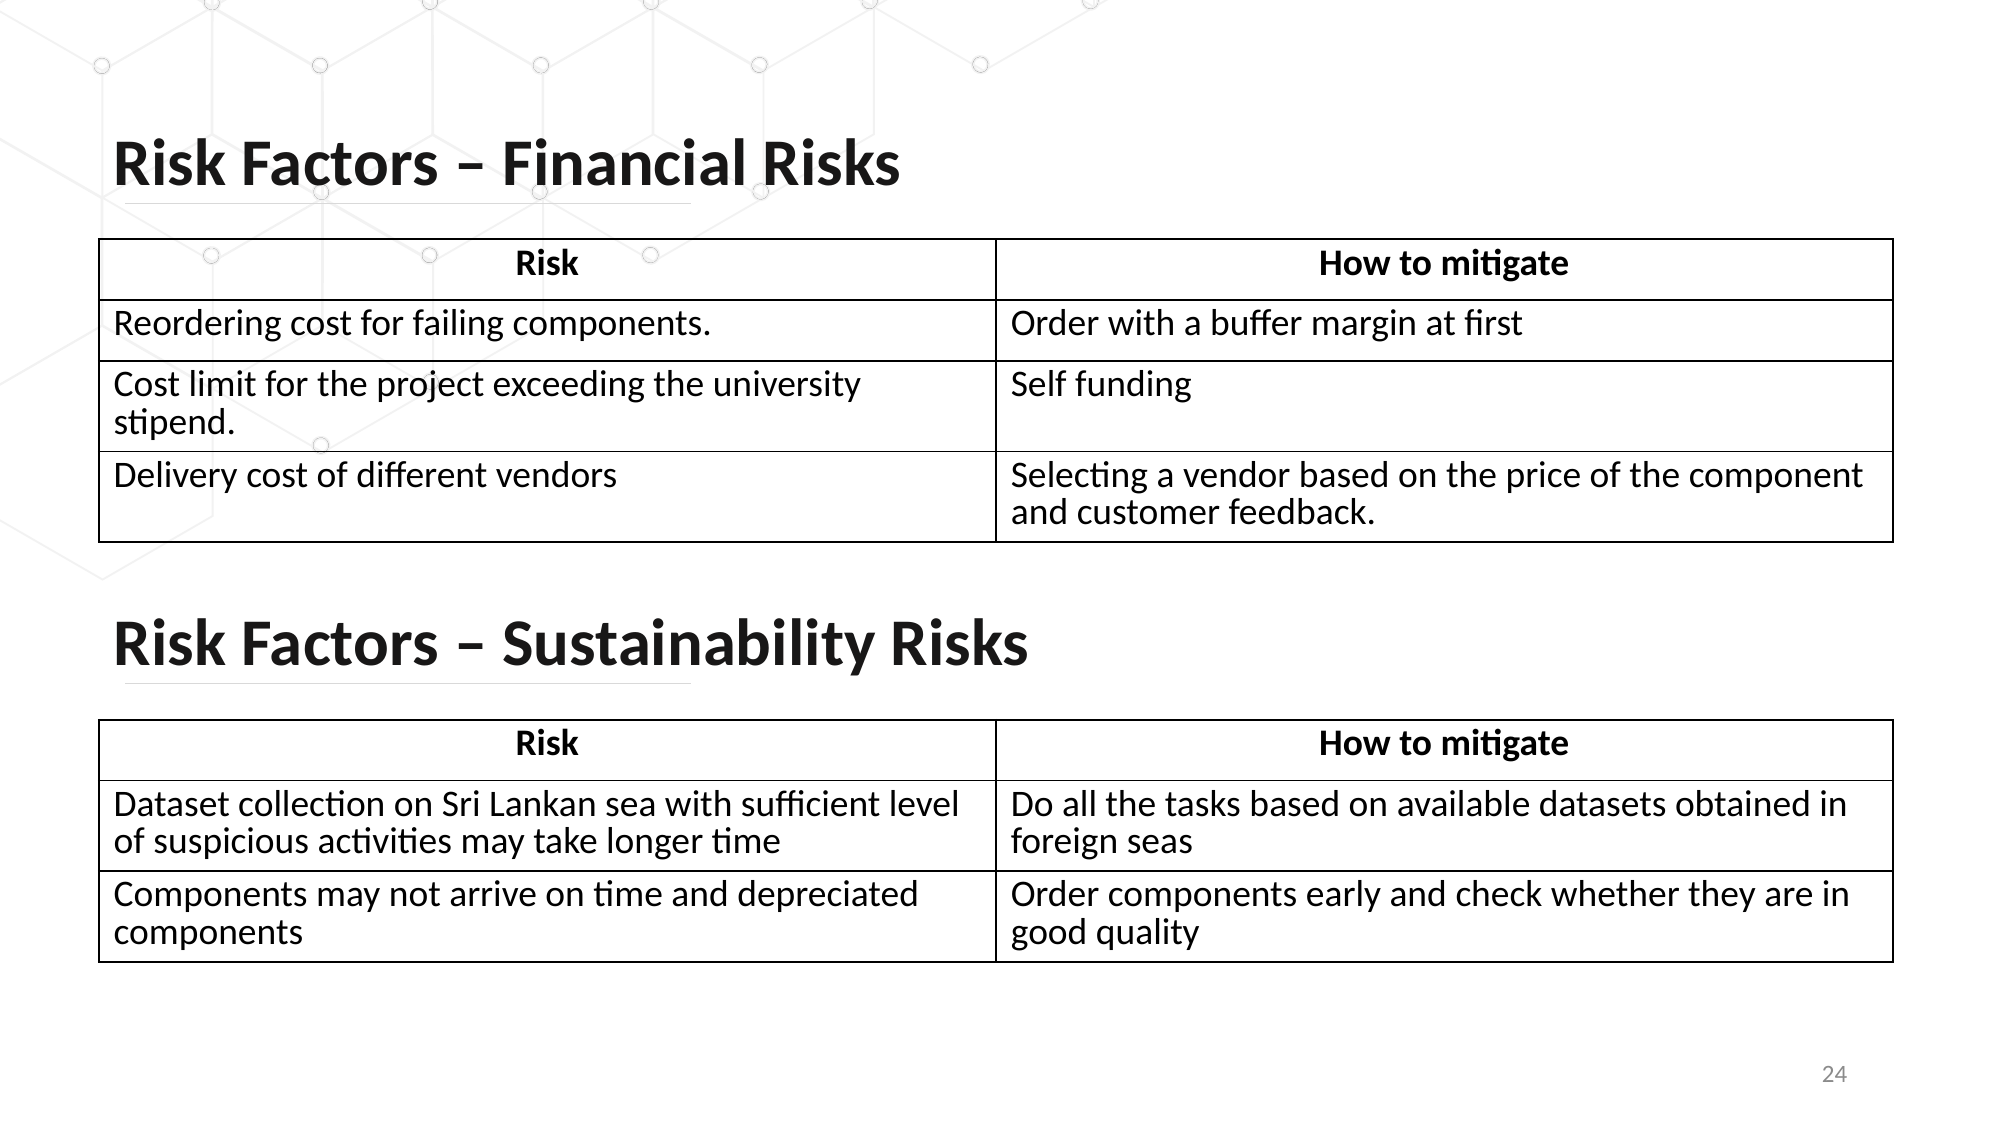

Risk Factors – Financial Risks
| Risk | How to mitigate |
| --- | --- |
| Reordering cost for failing components. | Order with a buffer margin at first |
| Cost limit for the project exceeding the university stipend. | Self funding |
| Delivery cost of different vendors | Selecting a vendor based on the price of the component and customer feedback. |
Risk Factors – Sustainability Risks
| Risk | How to mitigate |
| --- | --- |
| Dataset collection on Sri Lankan sea with sufficient level of suspicious activities may take longer time | Do all the tasks based on available datasets obtained in foreign seas |
| Components may not arrive on time and depreciated components | Order components early and check whether they are in good quality |
24